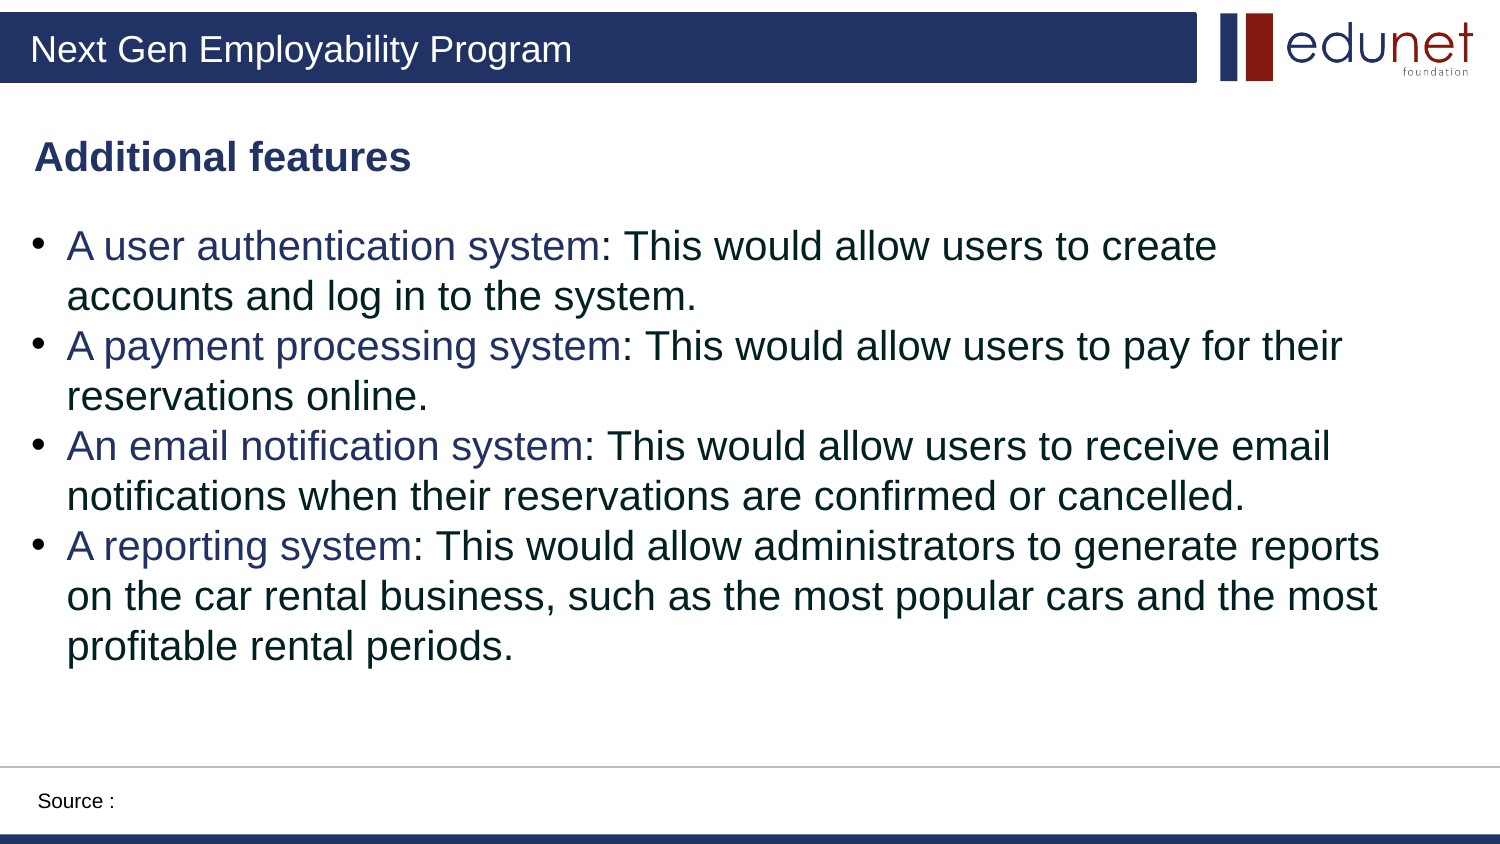

# Additional features

A user authentication system: This would allow users to create accounts and log in to the system.
A payment processing system: This would allow users to pay for their reservations online.
An email notification system: This would allow users to receive email notifications when their reservations are confirmed or cancelled.
A reporting system: This would allow administrators to generate reports on the car rental business, such as the most popular cars and the most profitable rental periods.

Source :